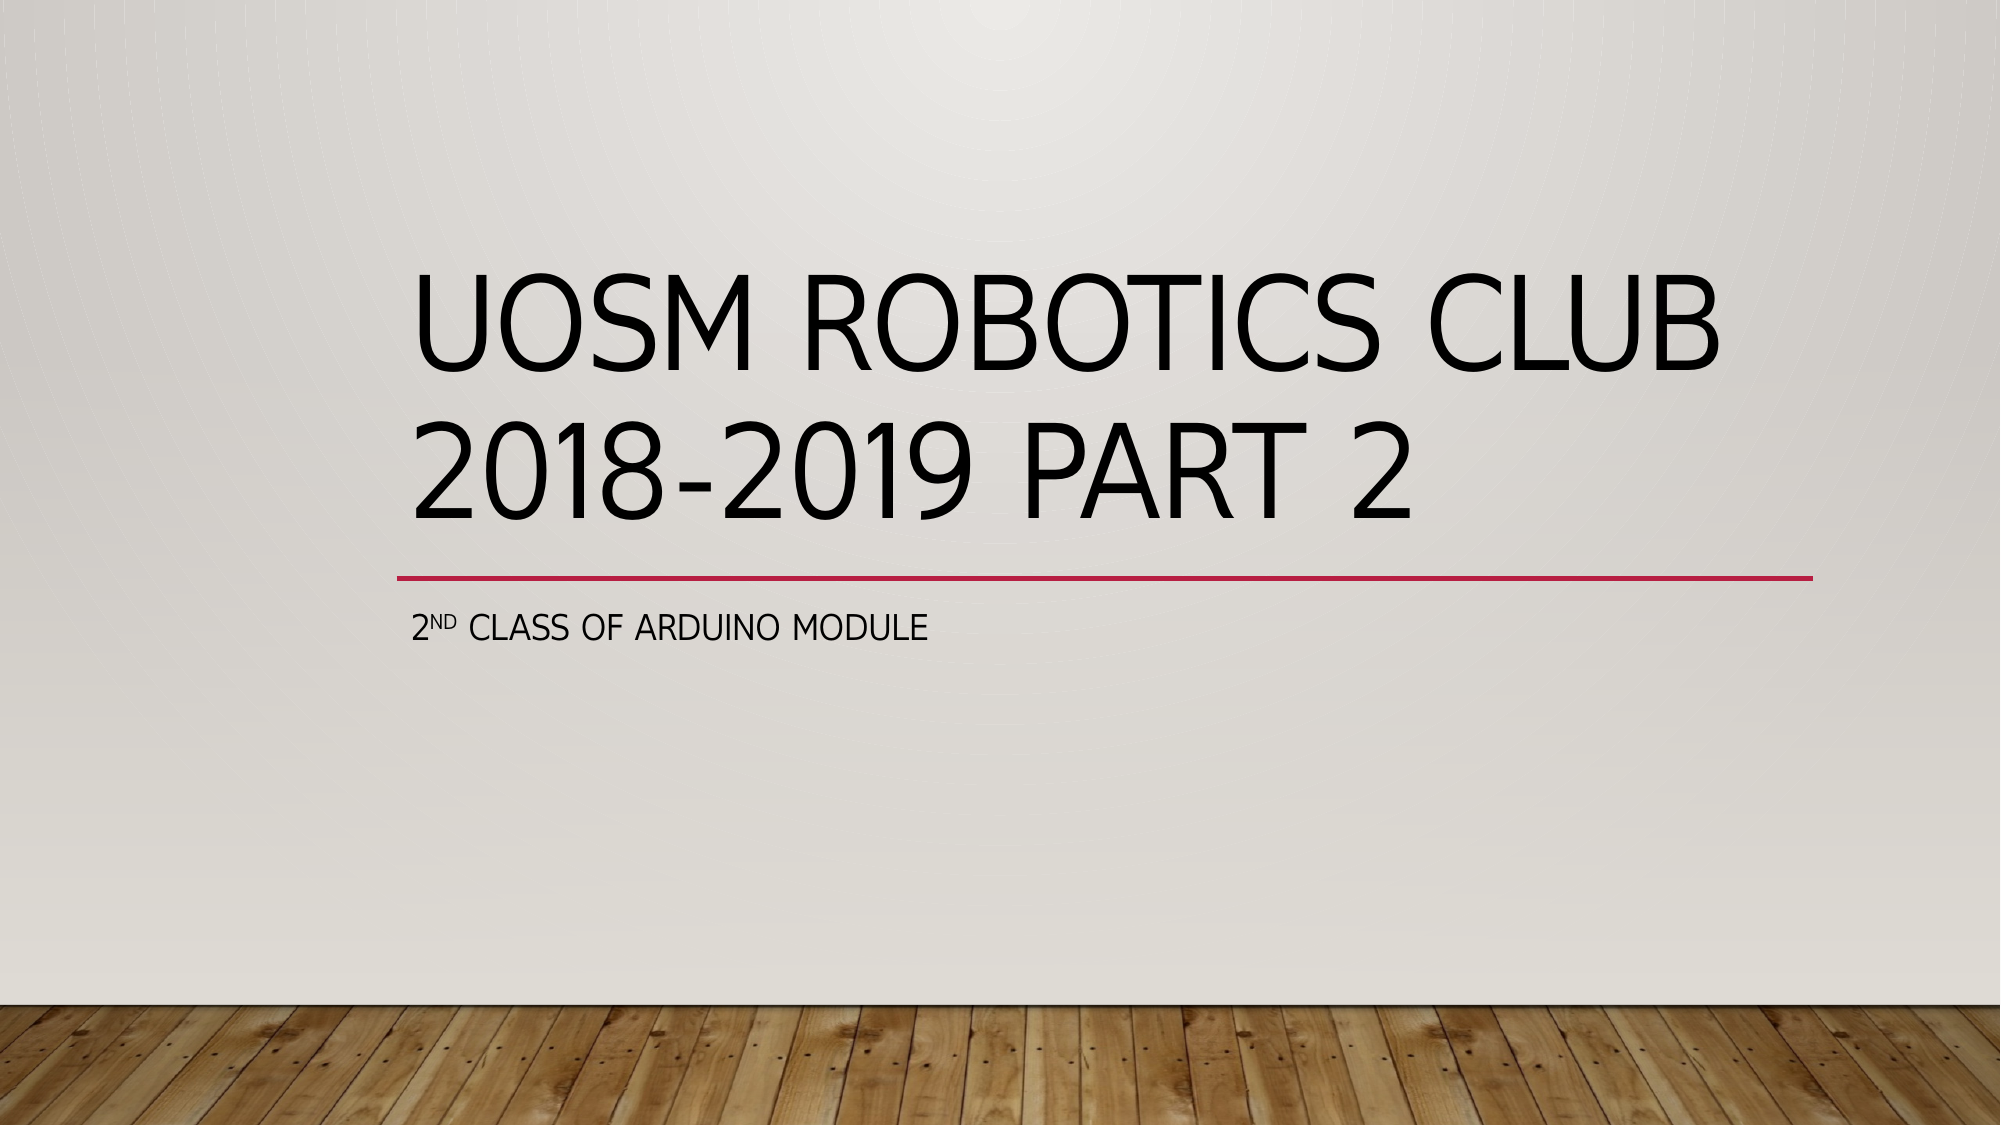

# Uosm Robotics Club 2018-2019 Part 2
2nd class of Arduino Module